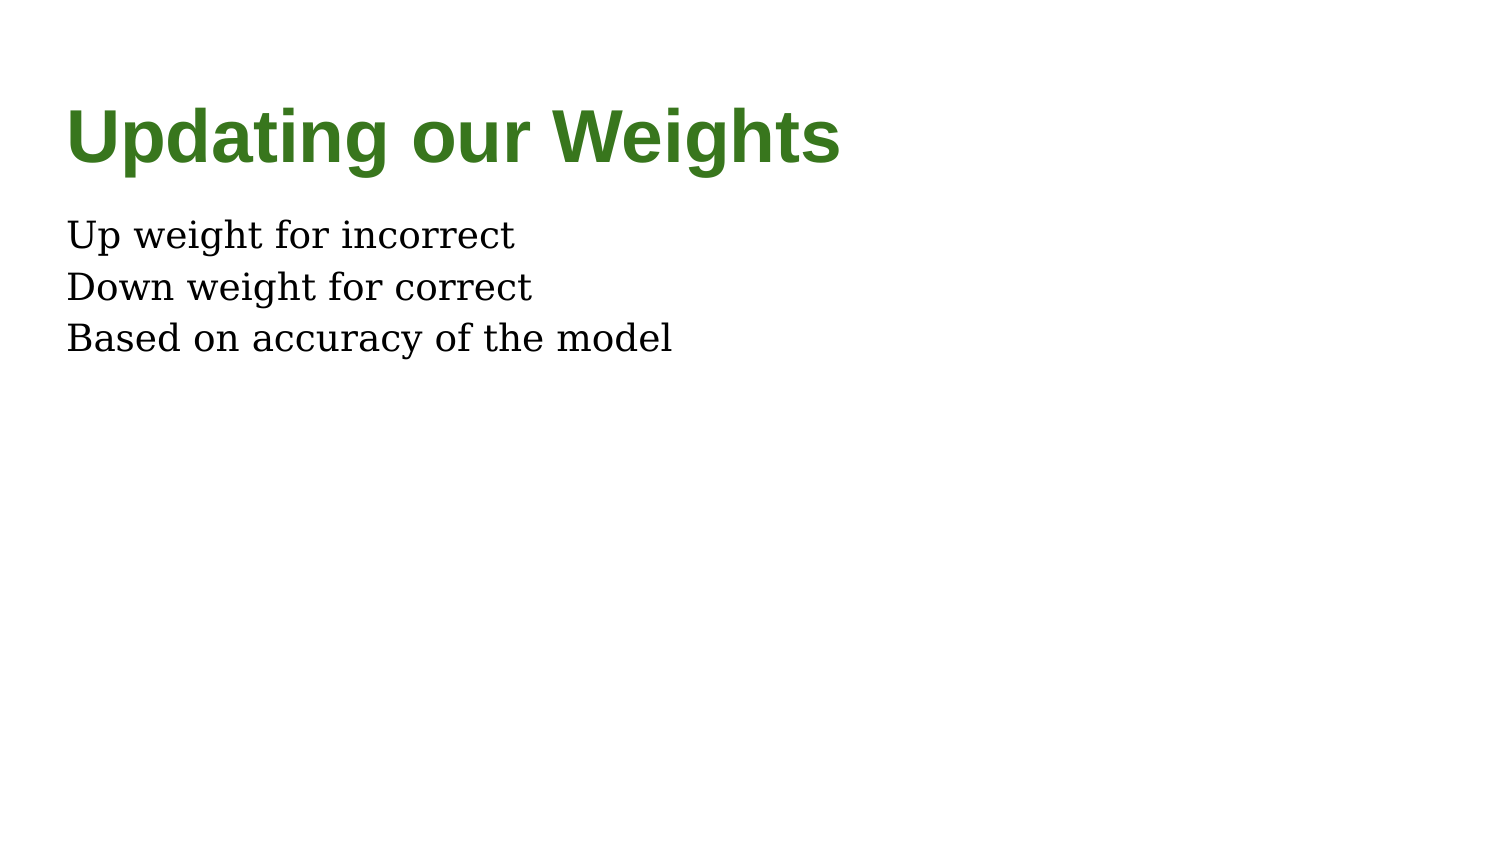

# Updating our Weights
Up weight for incorrect
Down weight for correct
Based on accuracy of the model